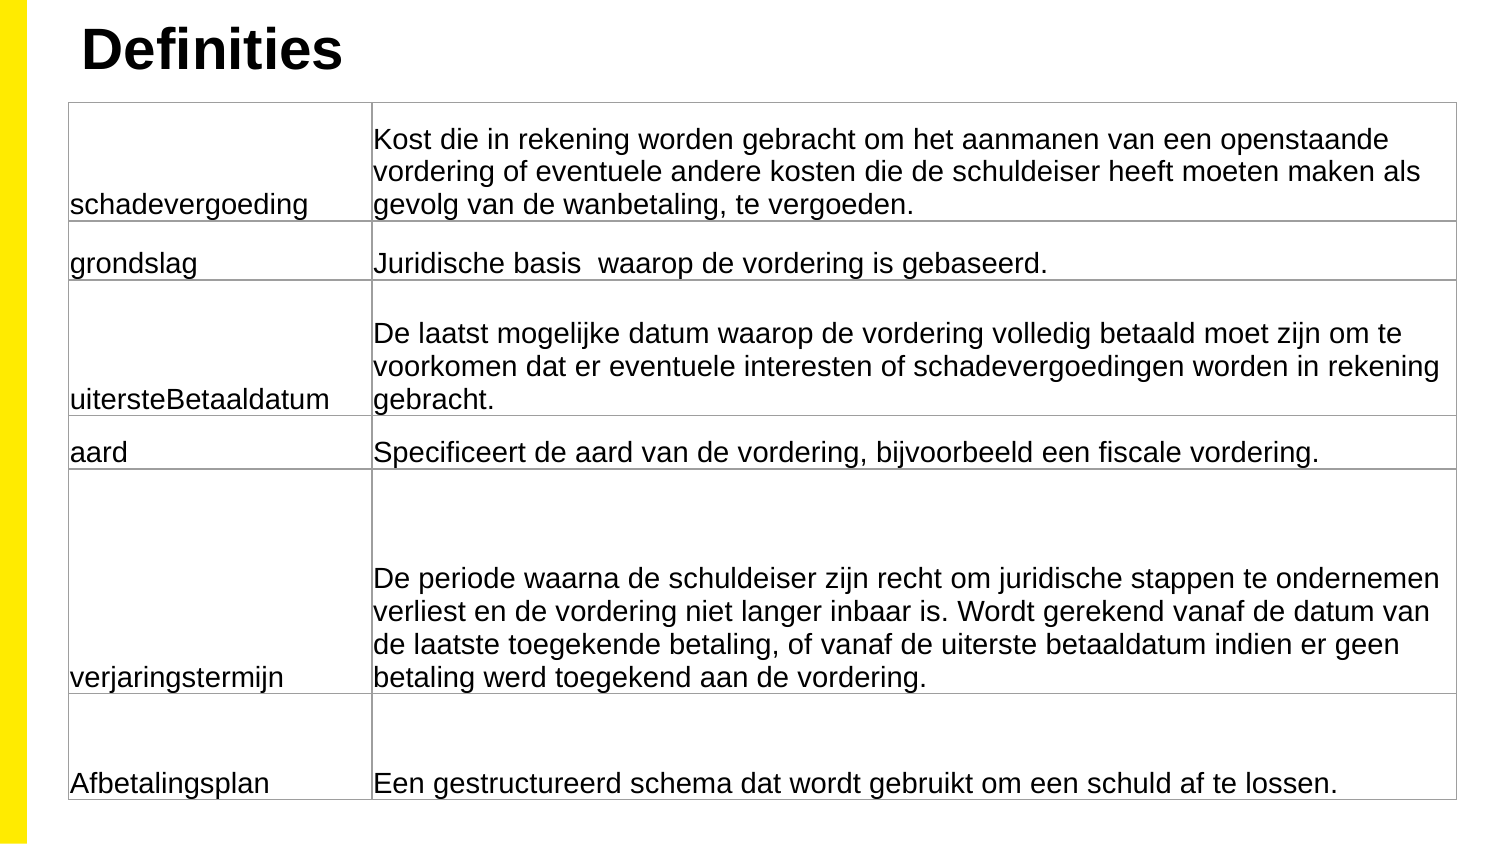

Definities
| schadevergoeding | Kost die in rekening worden gebracht om het aanmanen van een openstaande vordering of eventuele andere kosten die de schuldeiser heeft moeten maken als gevolg van de wanbetaling, te vergoeden. |
| --- | --- |
| grondslag | Juridische basis waarop de vordering is gebaseerd. |
| uitersteBetaaldatum | De laatst mogelijke datum waarop de vordering volledig betaald moet zijn om te voorkomen dat er eventuele interesten of schadevergoedingen worden in rekening gebracht. |
| aard | Specificeert de aard van de vordering, bijvoorbeeld een fiscale vordering. |
| verjaringstermijn | De periode waarna de schuldeiser zijn recht om juridische stappen te ondernemen verliest en de vordering niet langer inbaar is. Wordt gerekend vanaf de datum van de laatste toegekende betaling, of vanaf de uiterste betaaldatum indien er geen betaling werd toegekend aan de vordering. |
| Afbetalingsplan | Een gestructureerd schema dat wordt gebruikt om een schuld af te lossen. |